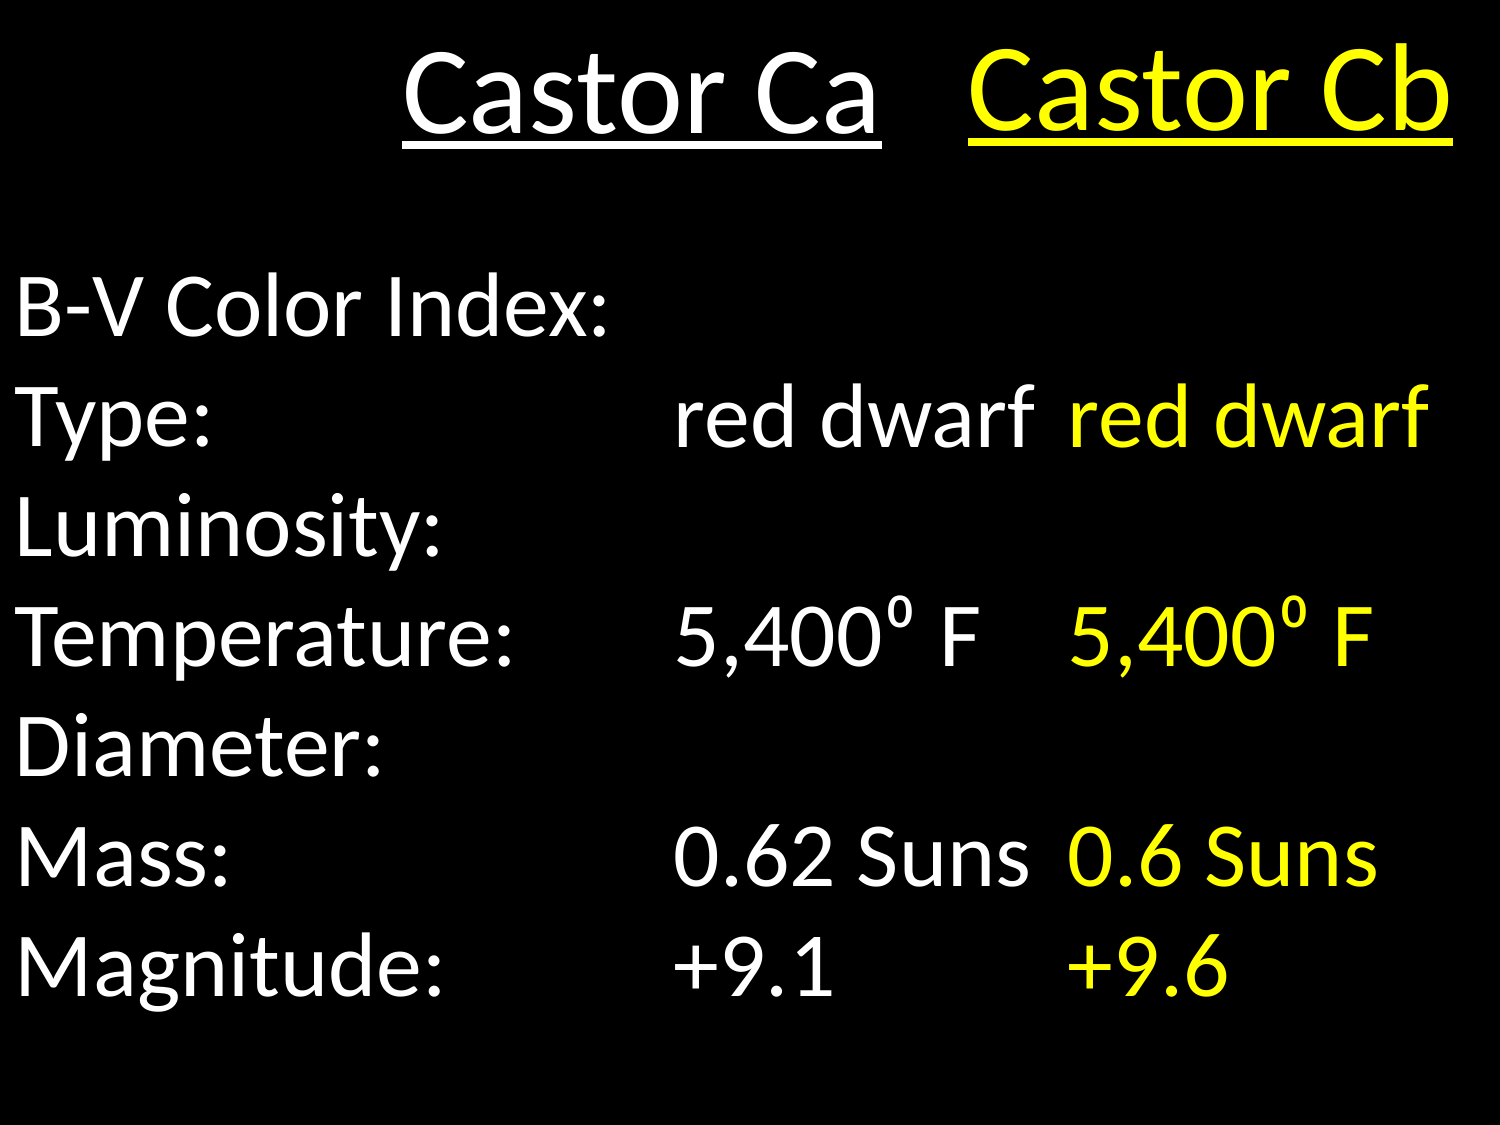

Castor Cb
Castor Ca
B-V Color Index:
Type:
Luminosity:
Temperature:
Diameter:
Mass:
Magnitude:

red dwarf

5,400⁰ F

0.62 Suns
+9.1

red dwarf

5,400⁰ F

0.6 Suns
+9.6